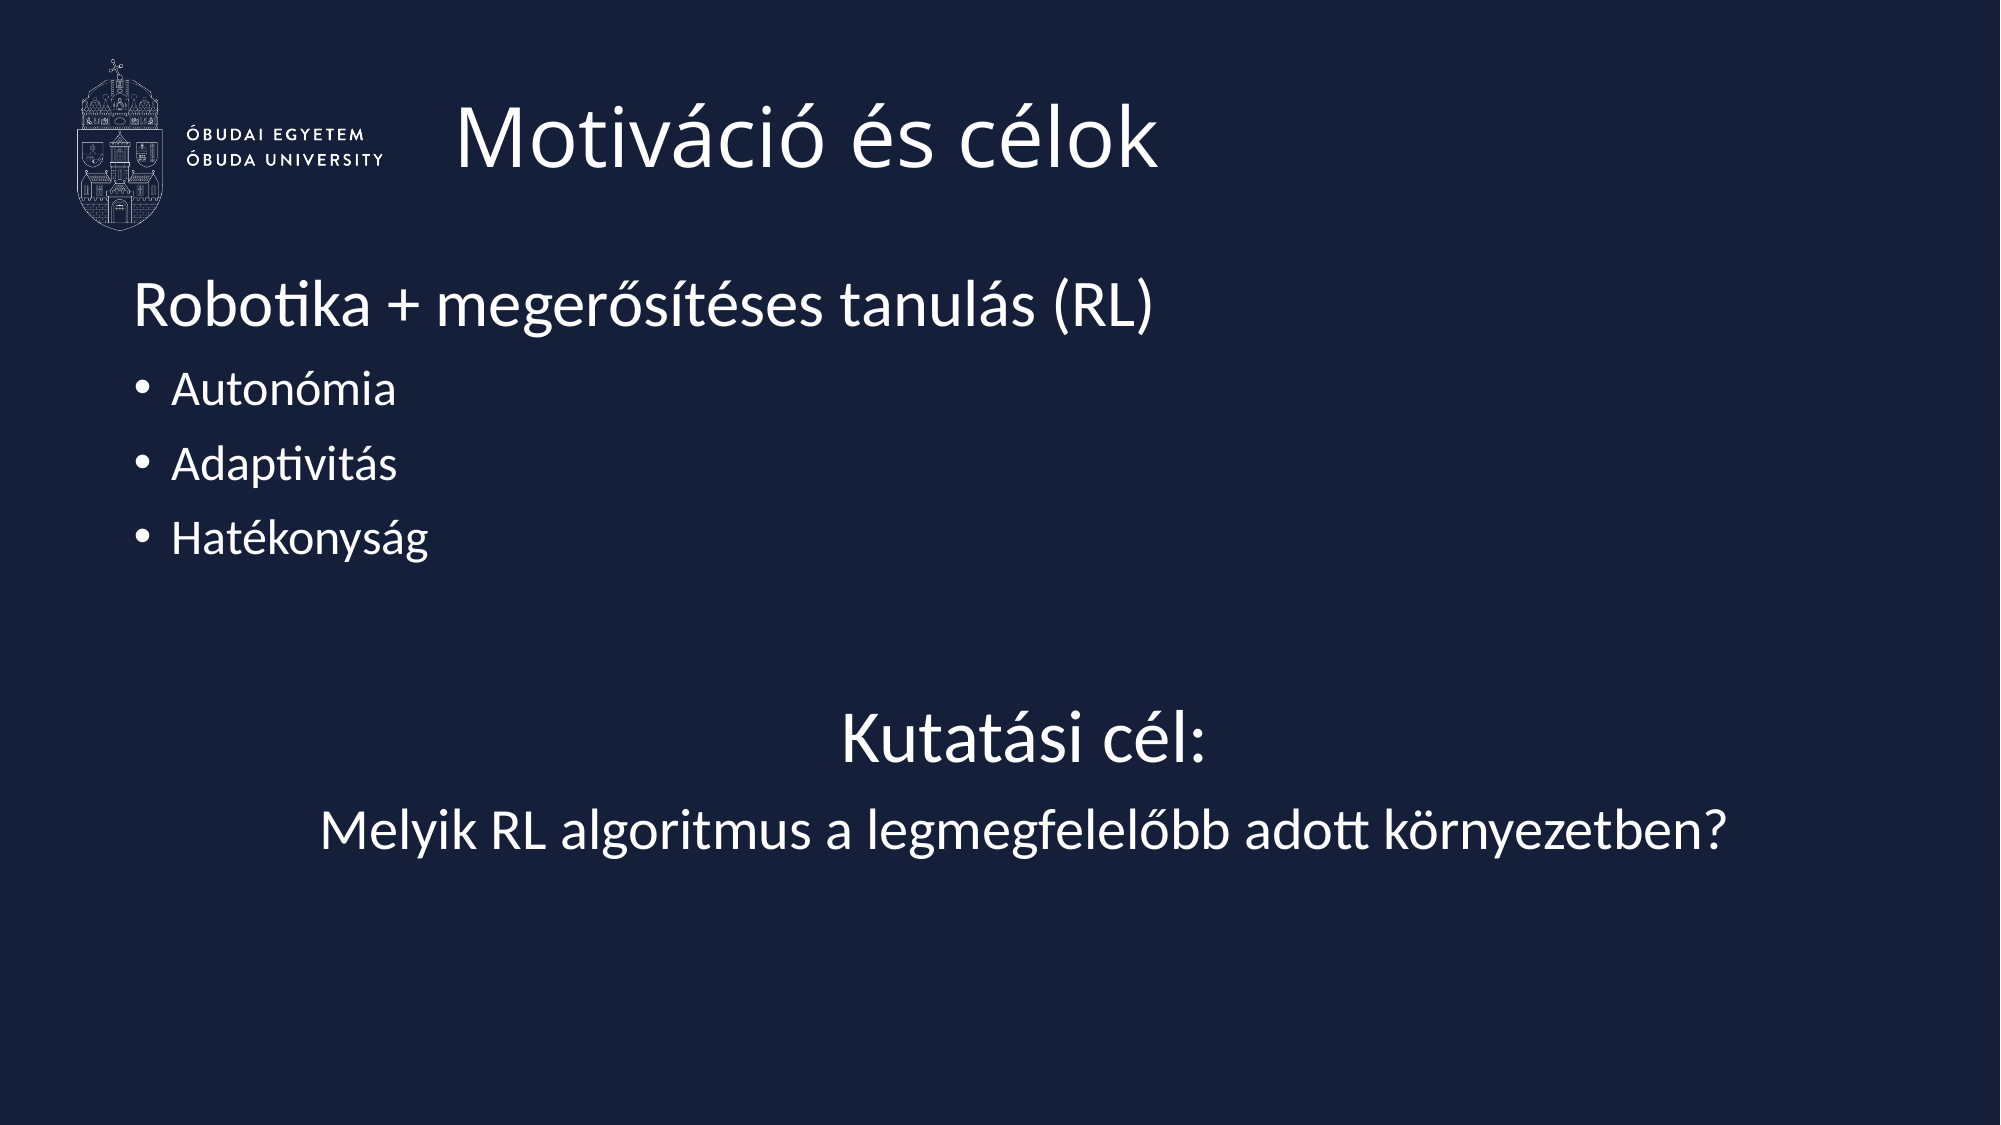

Motiváció és célok
Robotika + megerősítéses tanulás (RL)
Autonómia
Adaptivitás
Hatékonyság
Kutatási cél:
Melyik RL algoritmus a legmegfelelőbb adott környezetben?